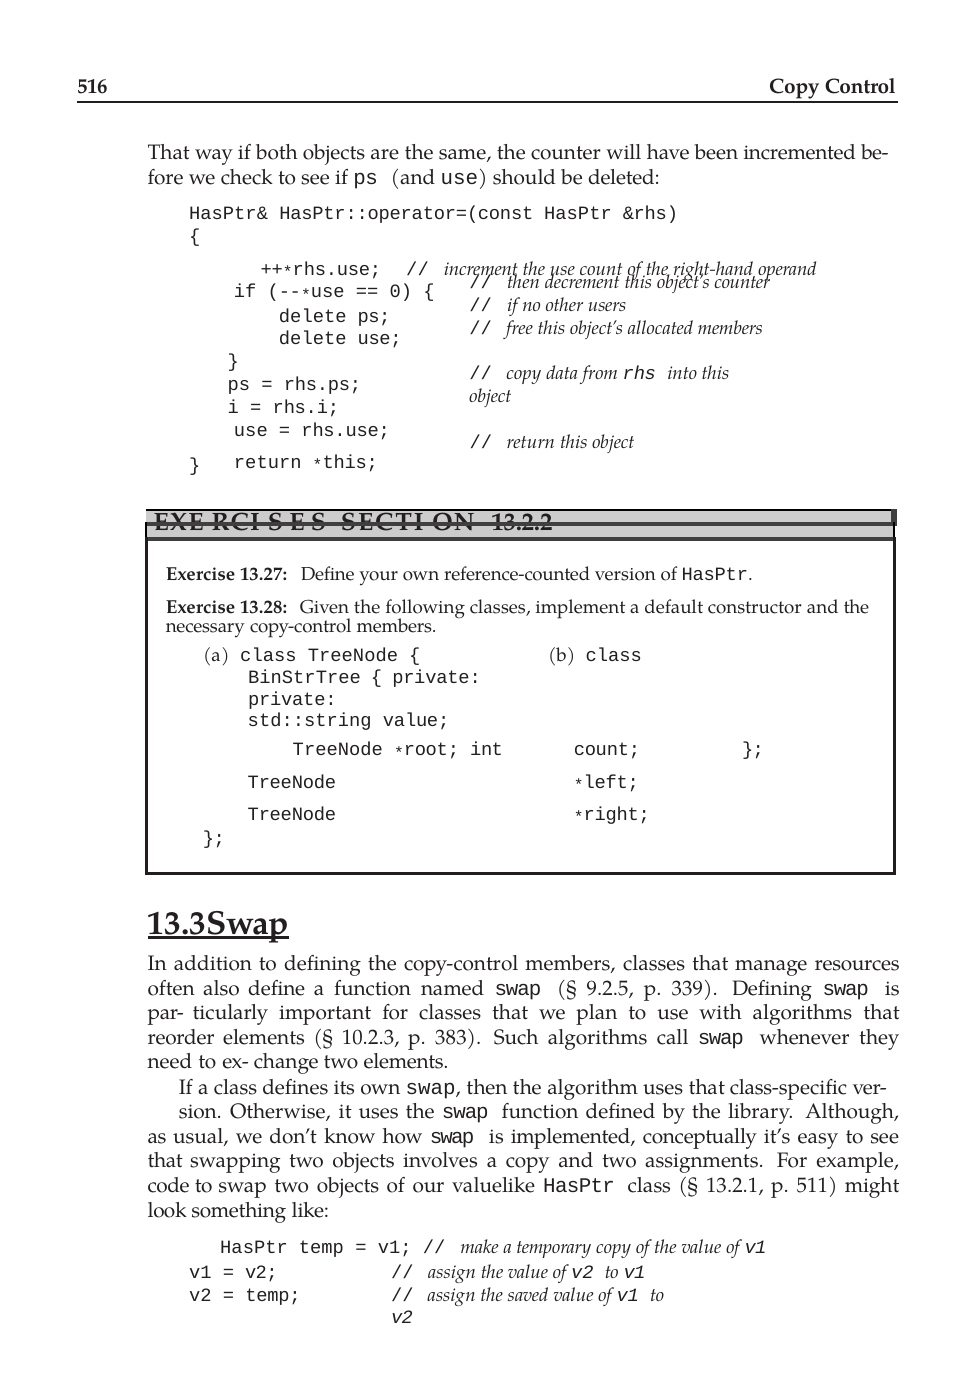

516
Copy Control

That way if both objects are the same, the counter will have been incremented be- fore we check to see if ps (and use) should be deleted:
HasPtr& HasPtr::operator=(const HasPtr &rhs)
{
++*rhs.use;	// increment the use count of the right-hand operand
if (--*use == 0) { delete ps; delete use;
}
ps = rhs.ps;
i = rhs.i; use = rhs.use; return *this;
// then decrement this object’s counter
// if no other users
// free this object’s allocated members
// copy data from rhs into this object
// return this object
}
|  |
| --- |
| Exe rci s e s Secti on 13.2.2 |
| Exercise 13.27: Define your own reference-counted version of HasPtr. Exercise 13.28: Given the following classes, implement a default constructor and the necessary copy-control members. (a) class TreeNode { (b) class BinStrTree { private: private: std::string value; TreeNode \*root; int count; }; TreeNode \*left; TreeNode \*right; }; |
13.3	Swap
In addition to defining the copy-control members, classes that manage resources often also define a function named swap (§ 9.2.5, p. 339). Defining swap is par- ticularly important for classes that we plan to use with algorithms that reorder elements (§ 10.2.3, p. 383). Such algorithms call swap whenever they need to ex- change two elements.
If a class defines its own swap, then the algorithm uses that class-specific ver-
sion. Otherwise, it uses the swap function defined by the library. Although, as usual, we don’t know how swap is implemented, conceptually it’s easy to see that swapping two objects involves a copy and two assignments. For example, code to swap two objects of our valuelike HasPtr class (§ 13.2.1, p. 511) might look something like:
HasPtr temp = v1; // make a temporary copy of the value of v1
// assign the value of v2 to v1
// assign the saved value of v1 to v2
v1 = v2; v2 = temp;